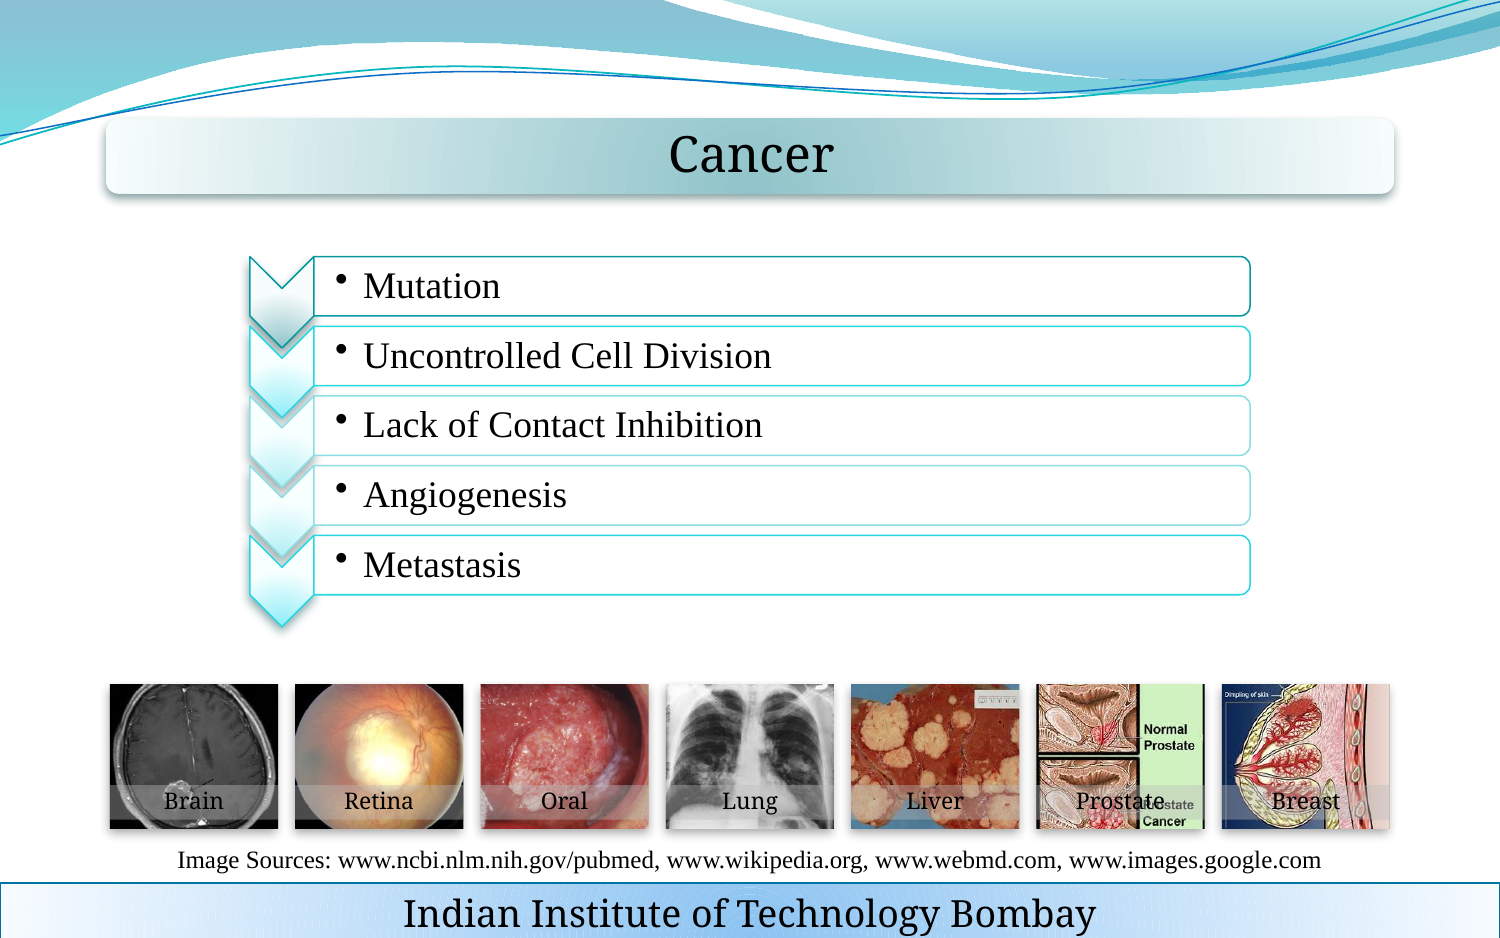

Cancer

Mutation

Uncontrolled Cell Division

Lack of Contact Inhibition

Angiogenesis

Metastasis
Brain
Retina
Oral
Lung
Liver
Prostate
Breast
Image Sources: www.ncbi.nlm.nih.gov/pubmed, www.wikipedia.org, www.webmd.com, www.images.google.com
Indian Institute of Technology Bombay